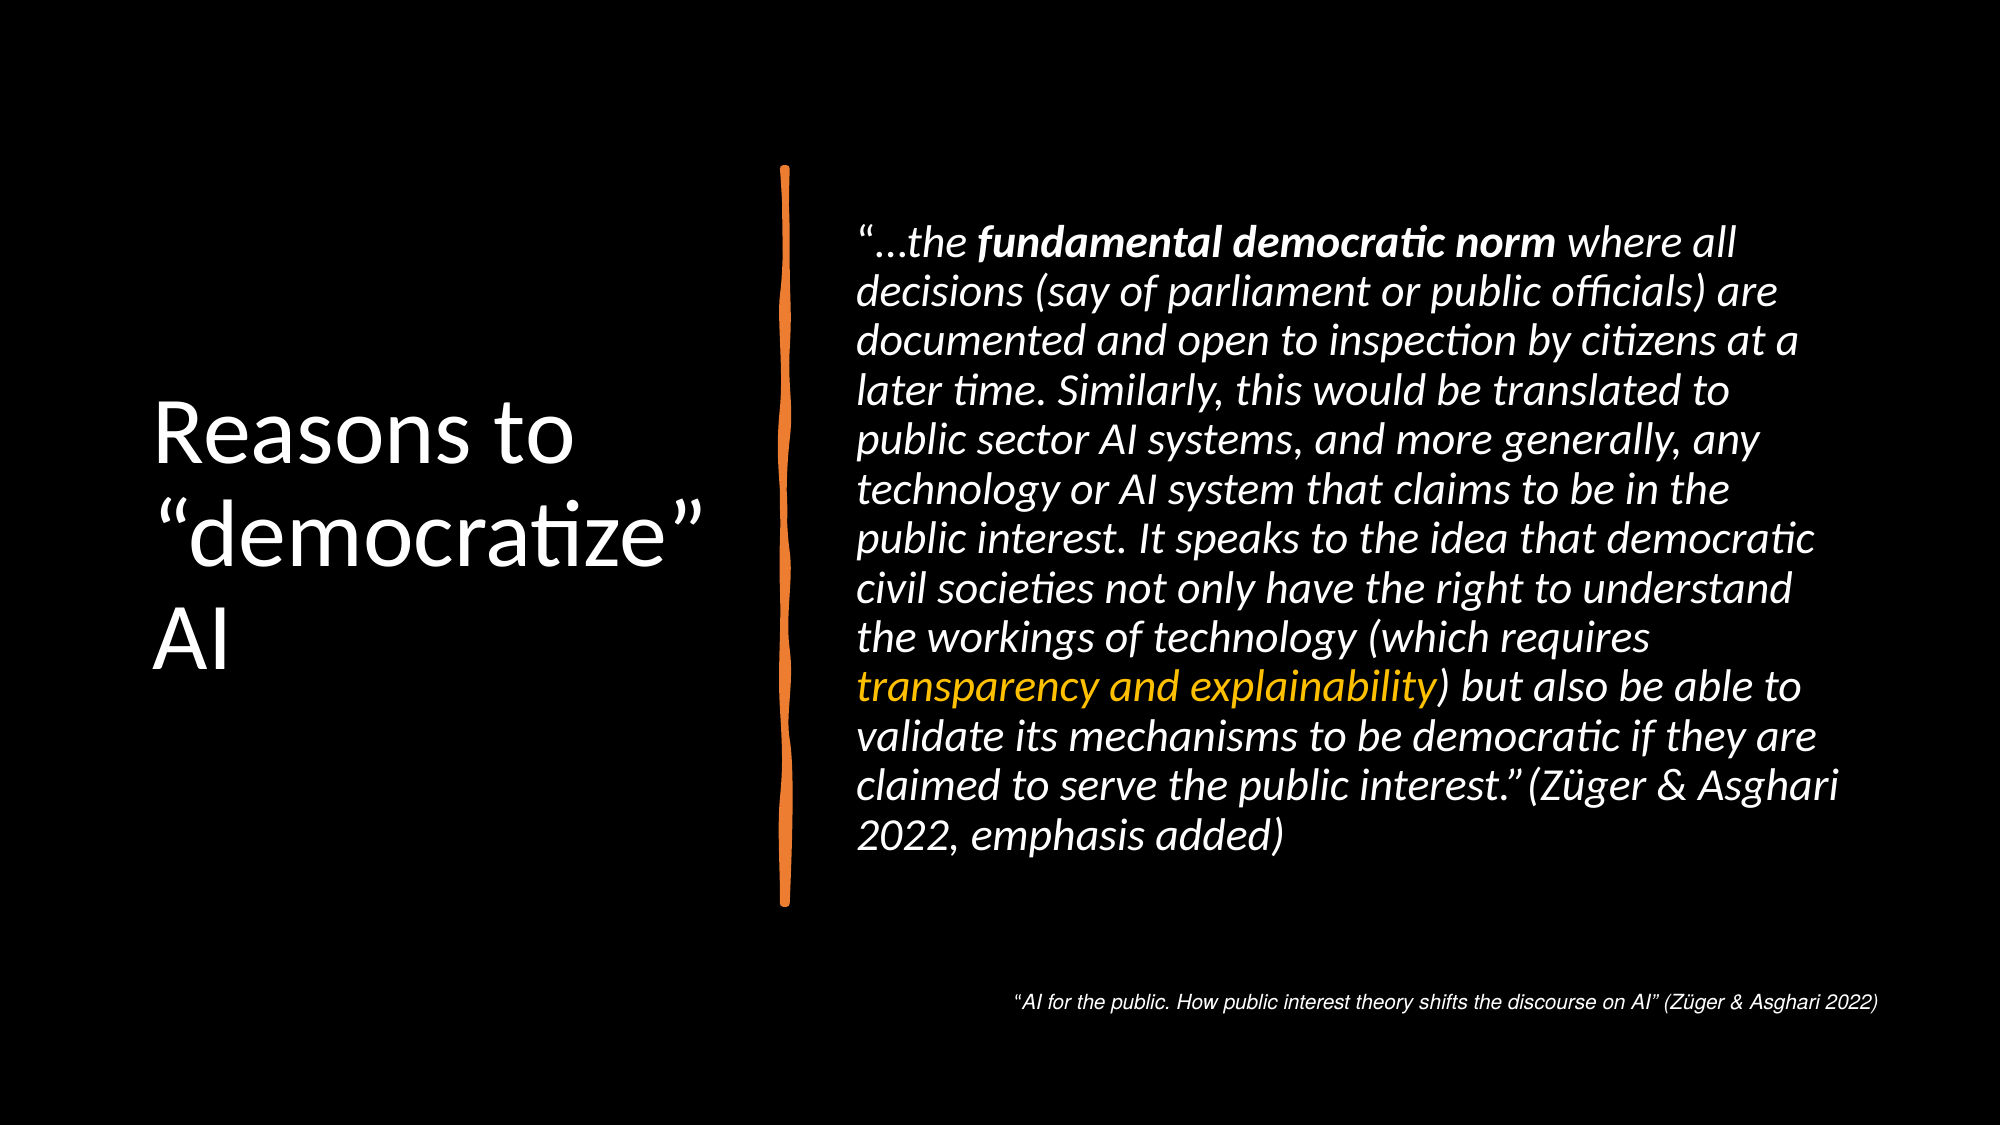

# Reasons to “democratize” AI

“…the fundamental democratic norm where all decisions (say of parliament or public officials) are documented and open to inspection by citizens at a later time. Similarly, this would be translated to public sector AI systems, and more generally, any technology or AI system that claims to be in the public interest. It speaks to the idea that democratic civil societies not only have the right to understand the workings of technology (which requires transparency and explainability) but also be able to validate its mechanisms to be democratic if they are claimed to serve the public interest.”(Züger & Asghari 2022, emphasis added)

“AI for the public. How public interest theory shifts the discourse on AI” (Züger & Asghari 2022)